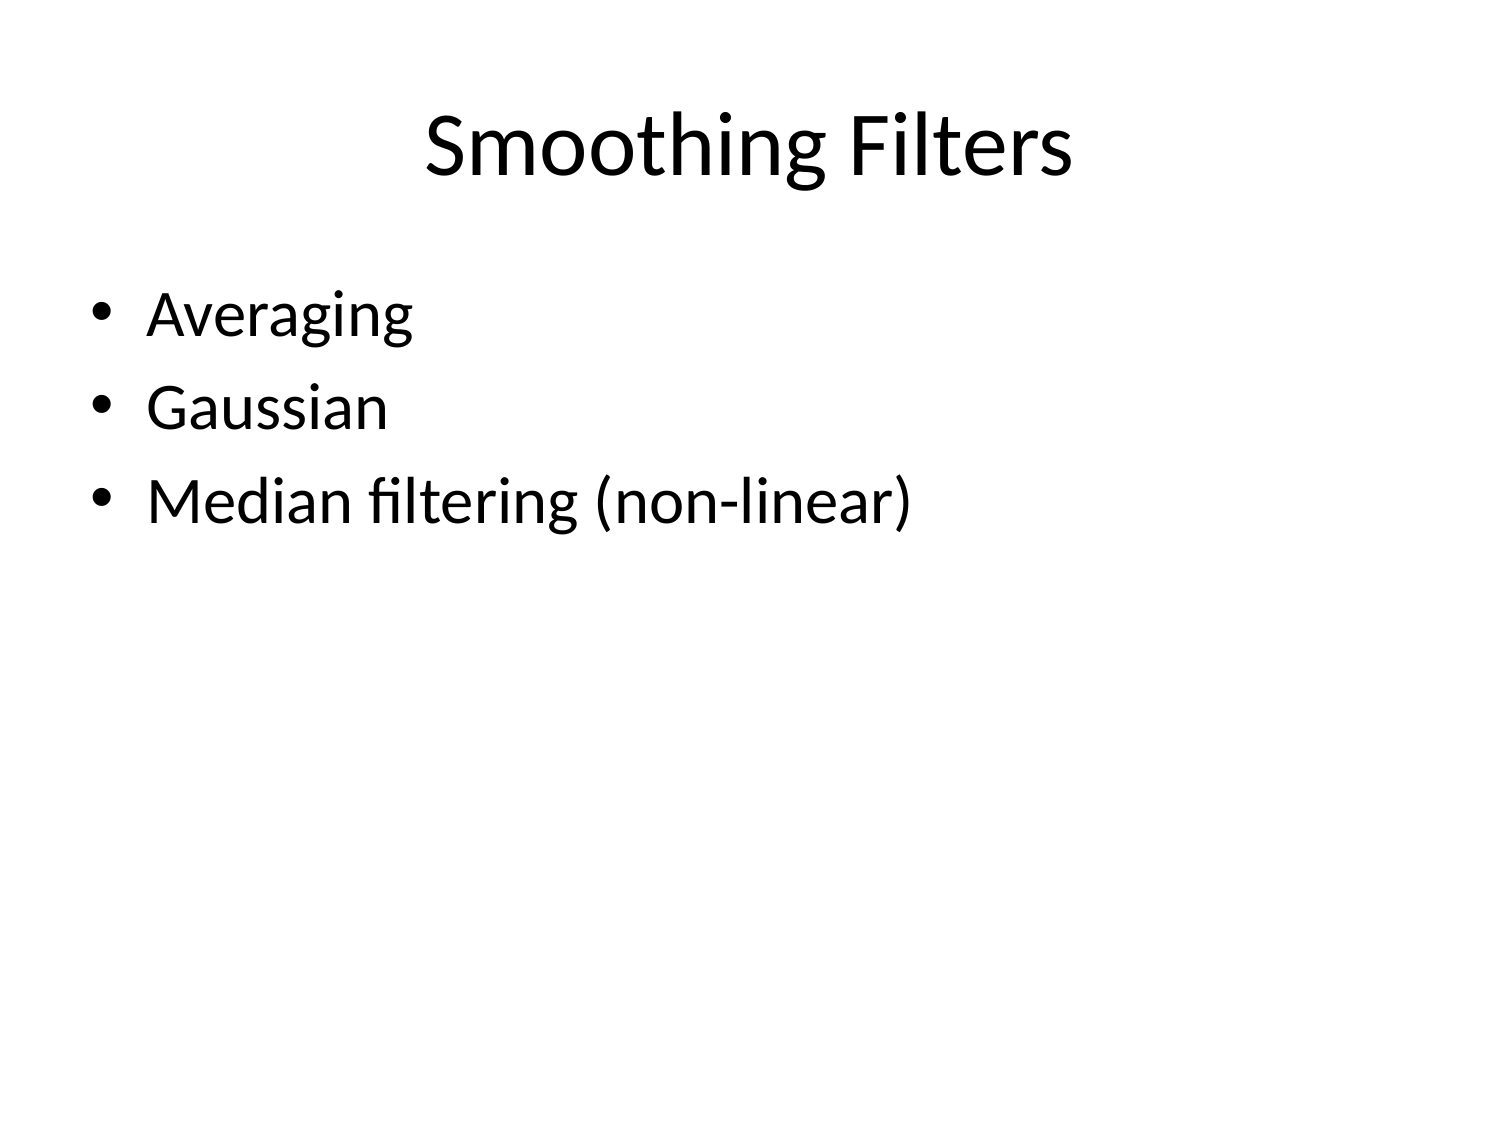

# Smoothing Filters
Averaging
Gaussian
Median filtering (non-linear)